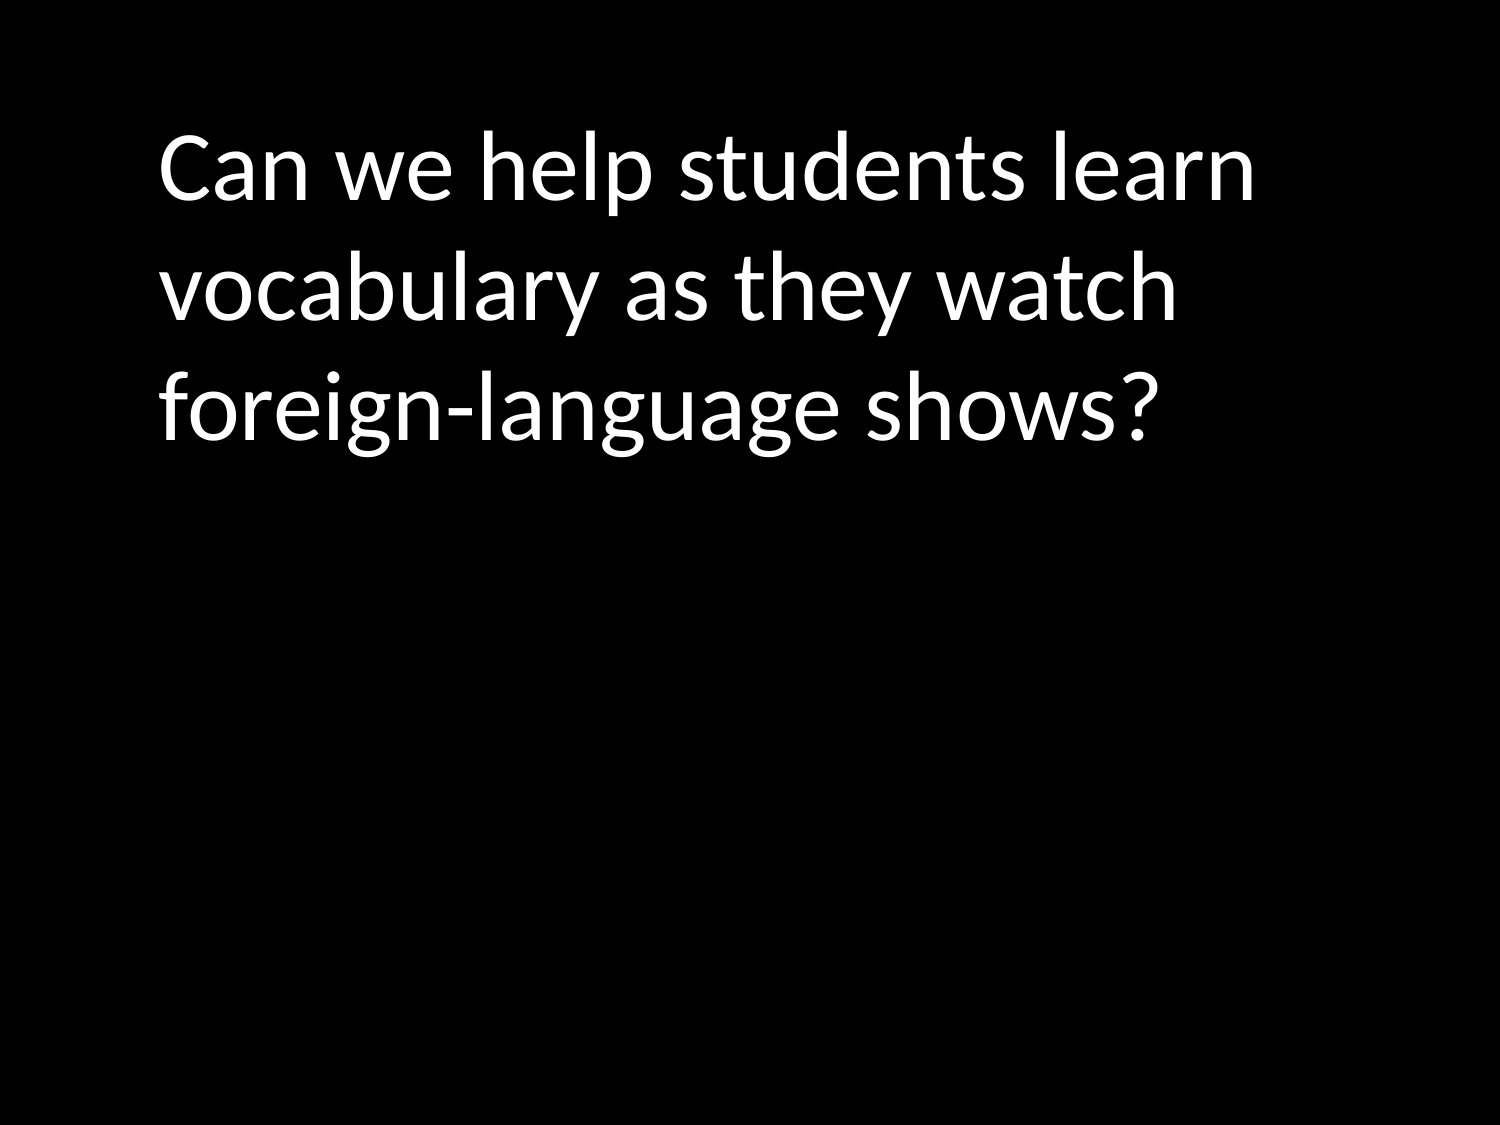

Can we help students learn vocabulary as they watch foreign-language shows?